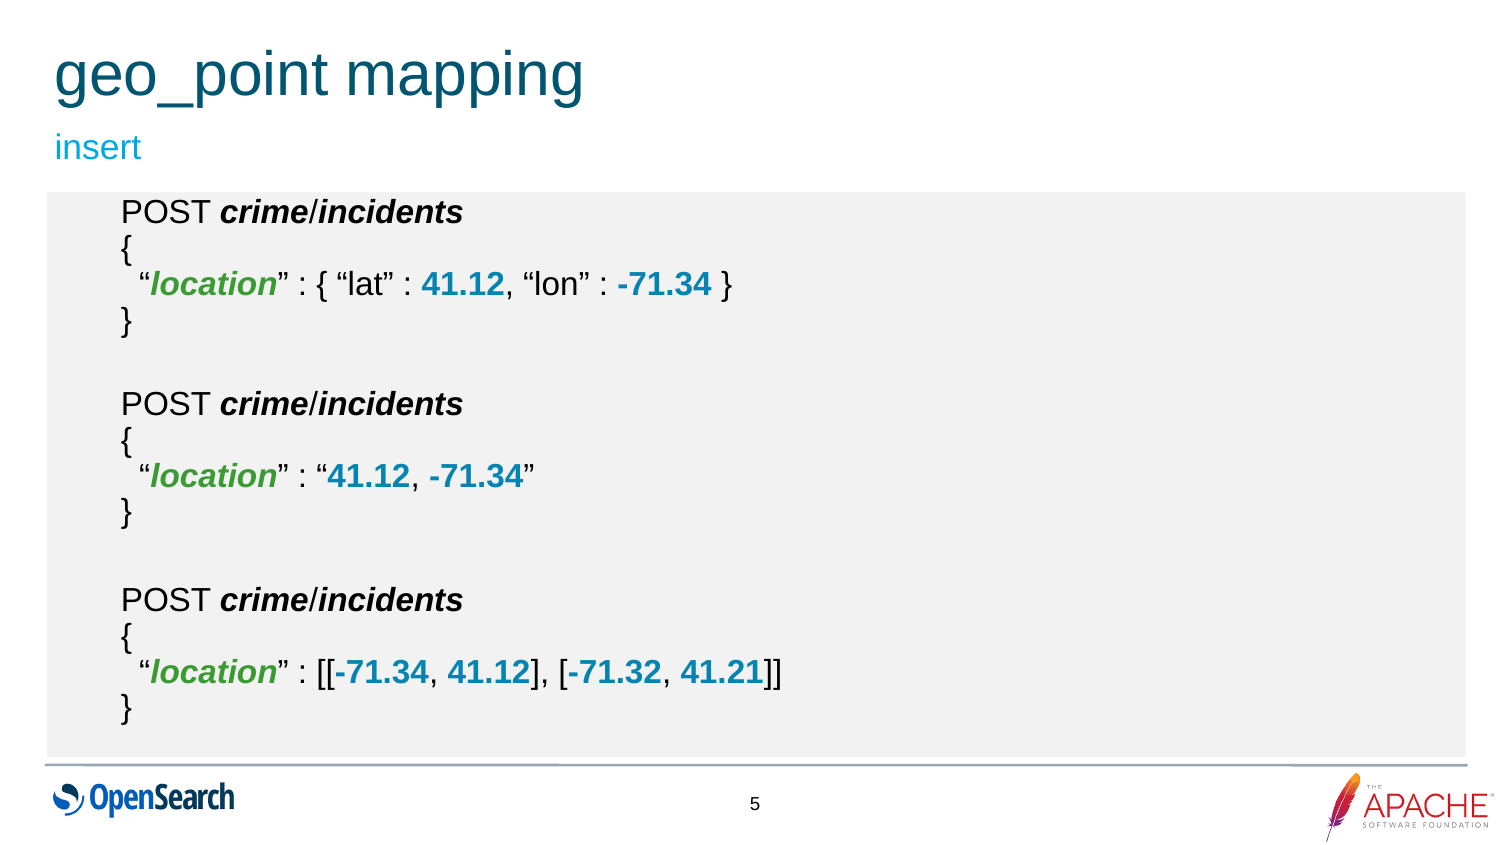

geo_point mapping
insert
POST crime/incidents
{
  “location” : { “lat” : 41.12, “lon” : -71.34 }
}
POST crime/incidents
{
  “location” : “41.12, -71.34”
}
POST crime/incidents
{
  “location” : [[-71.34, 41.12], [-71.32, 41.21]]
}
5